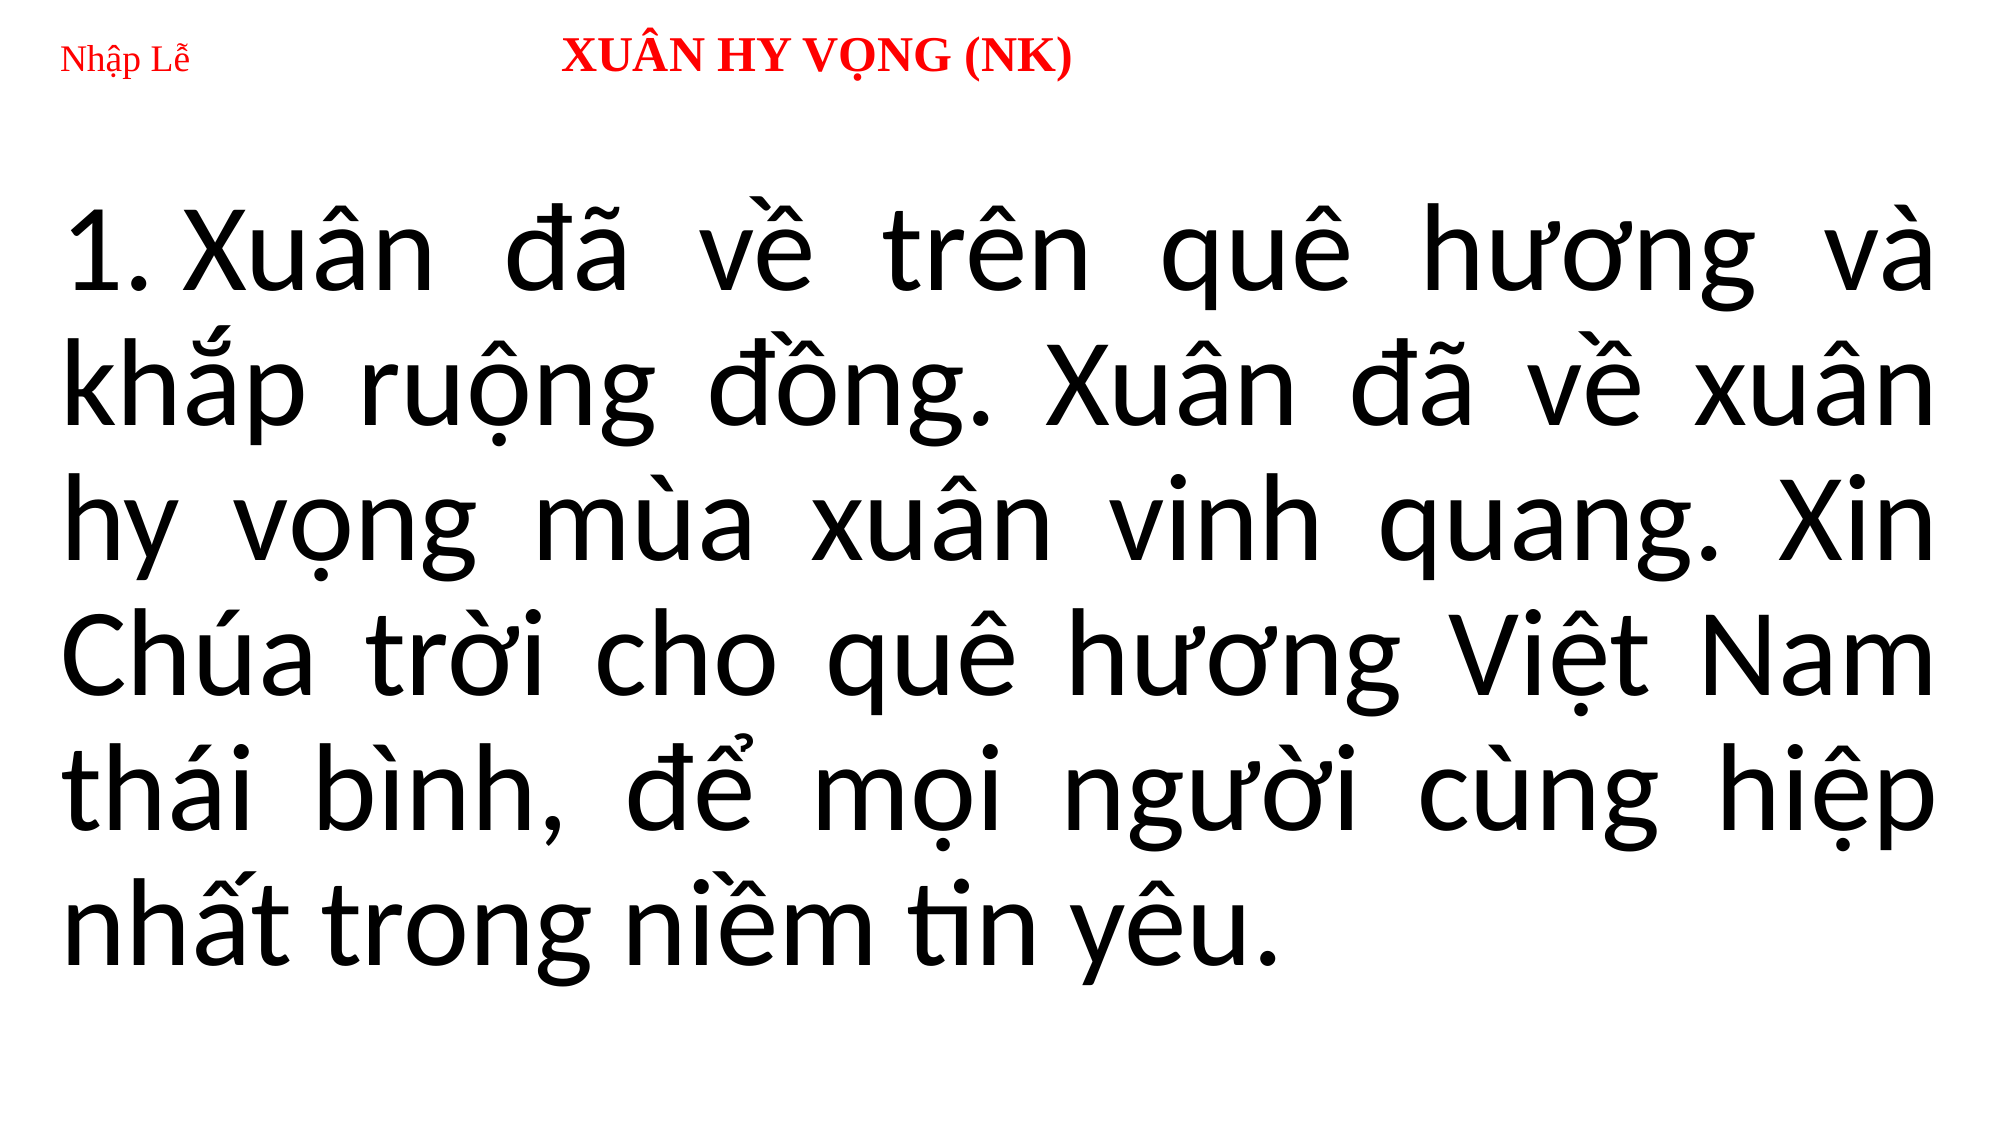

# Nhập Lễ                                       XUÂN HY VỌNG (NK)
1. Xuân đã về trên quê hương và khắp ruộng đồng. Xuân đã về xuân hy vọng mùa xuân vinh quang. Xin Chúa trời cho quê hương Việt Nam thái bình, để mọi người cùng hiệp nhất trong niềm tin yêu.